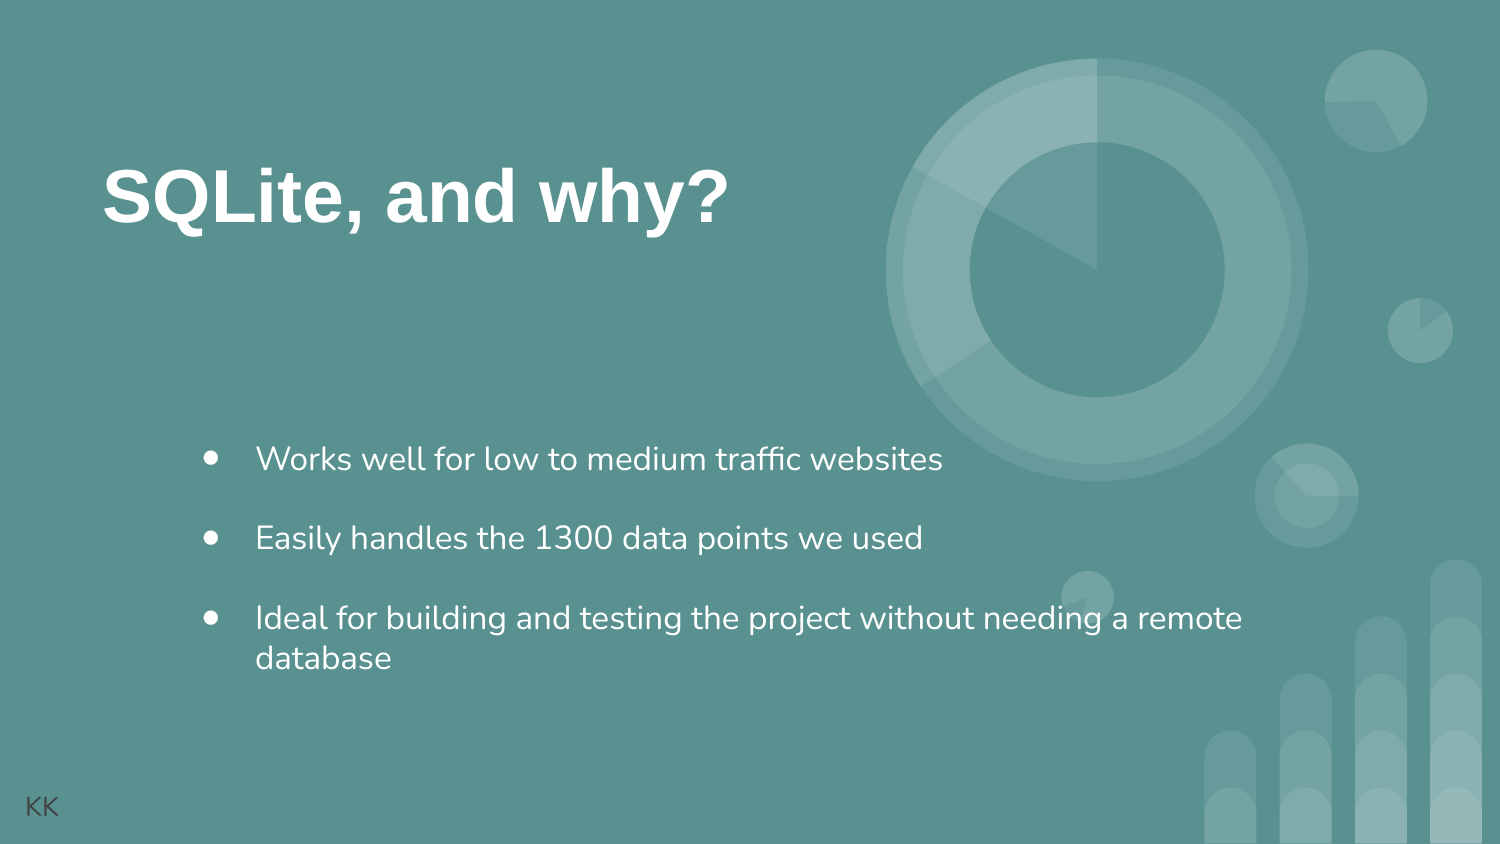

# SQLite, and why?
Works well for low to medium traffic websites

Easily handles the 1300 data points we used

Ideal for building and testing the project without needing a remote database
KK